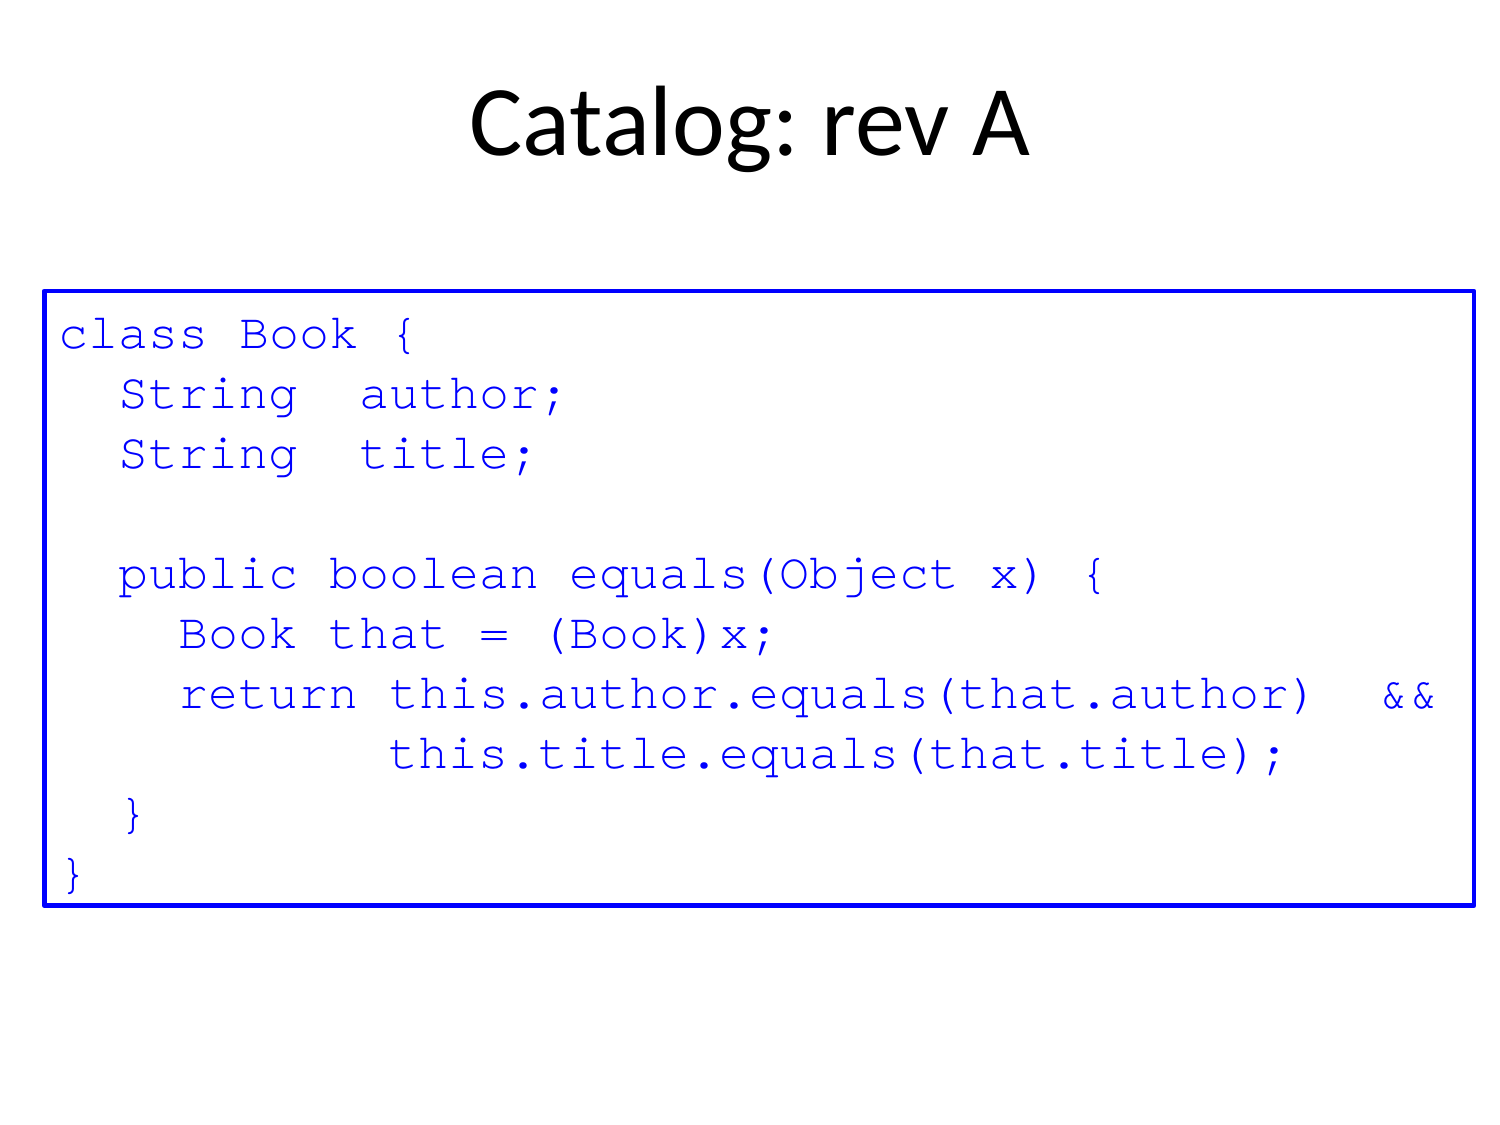

# Catalog: rev A
class Book {
  String  author;
  String  title;

  public boolean equals(Object x) {
    Book that = (Book)x;
    return this.author.equals(that.author)  &&
           this.title.equals(that.title);
  }
}